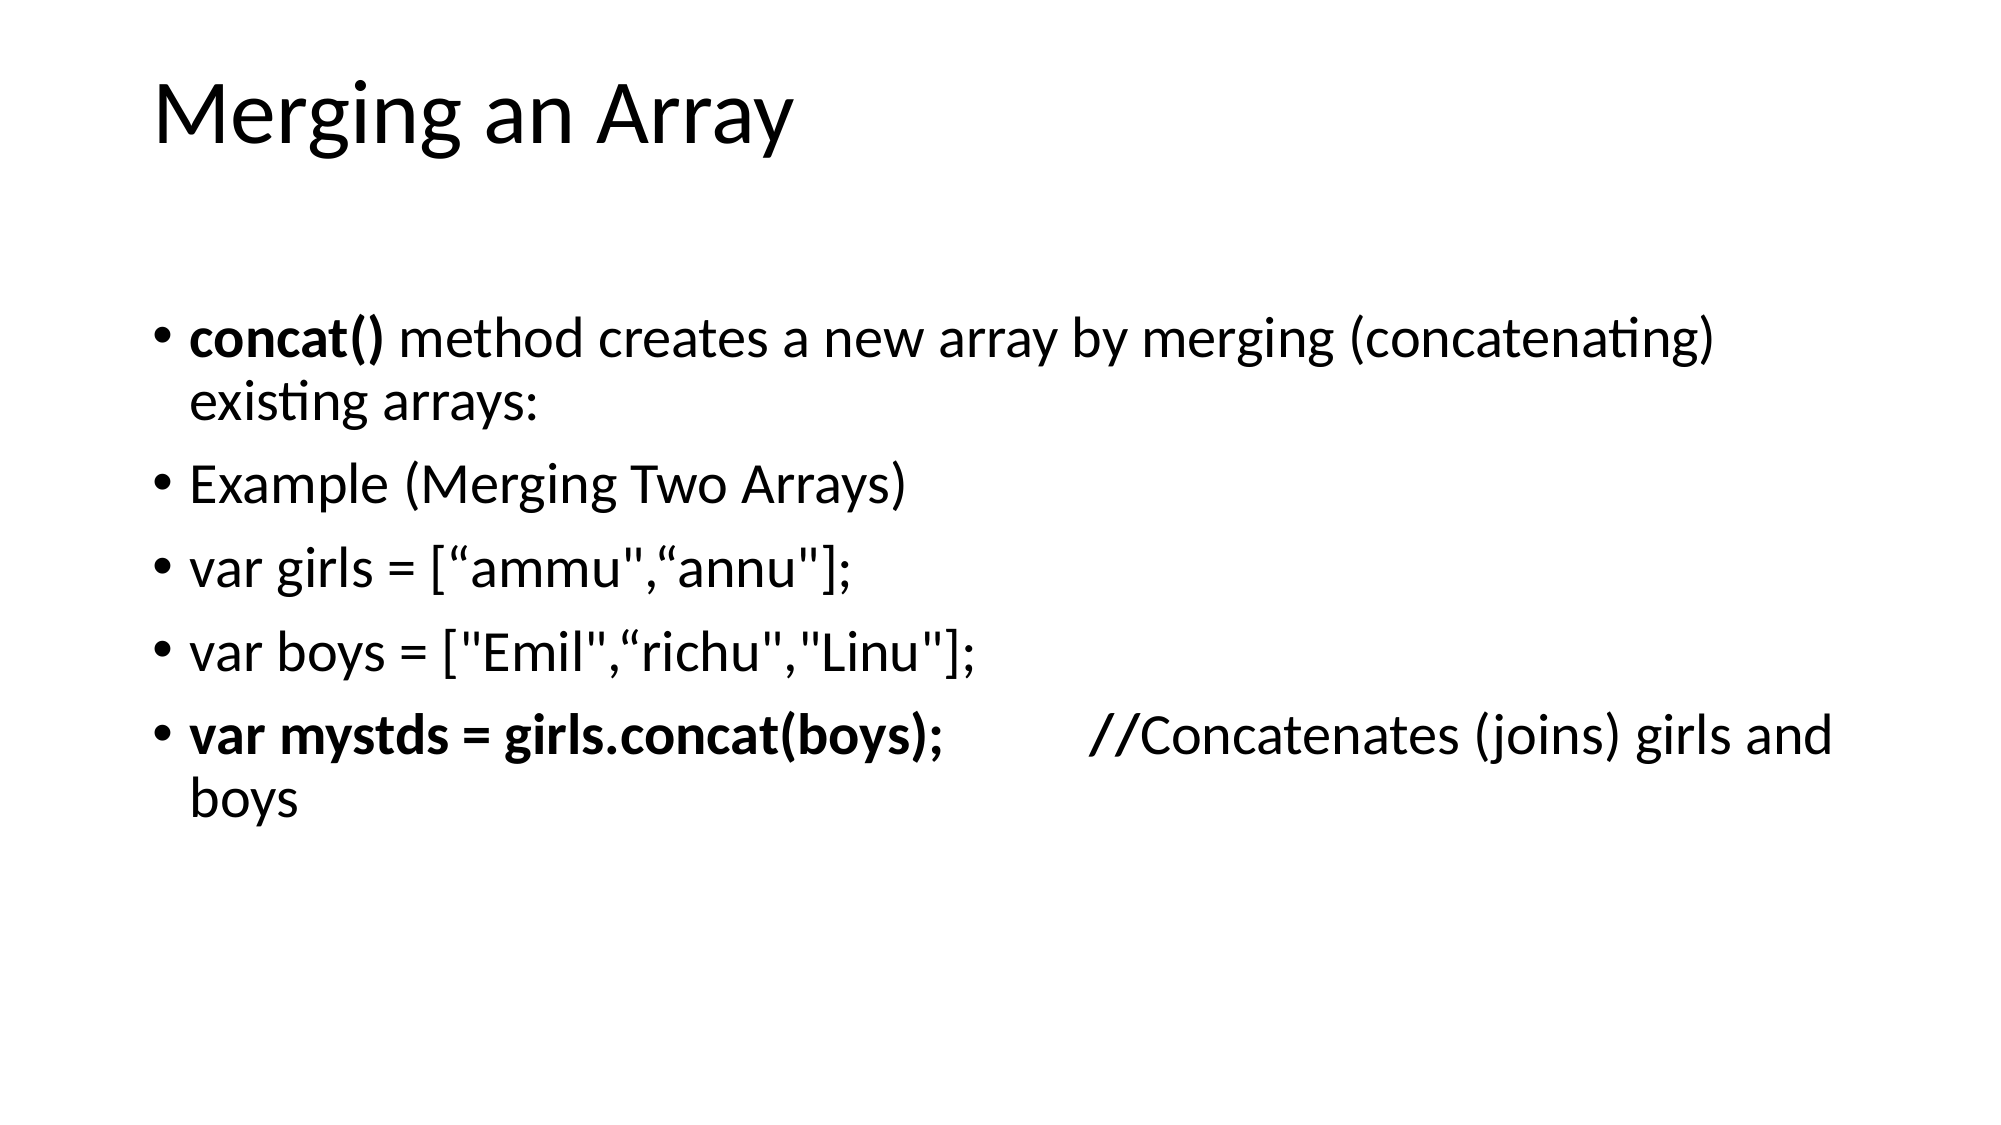

# Merging an Array
concat() method creates a new array by merging (concatenating) existing arrays:
Example (Merging Two Arrays)
var girls = [“ammu",“annu"];
var boys = ["Emil",“richu","Linu"];
var mystds = girls.concat(boys);	//Concatenates (joins) girls and boys